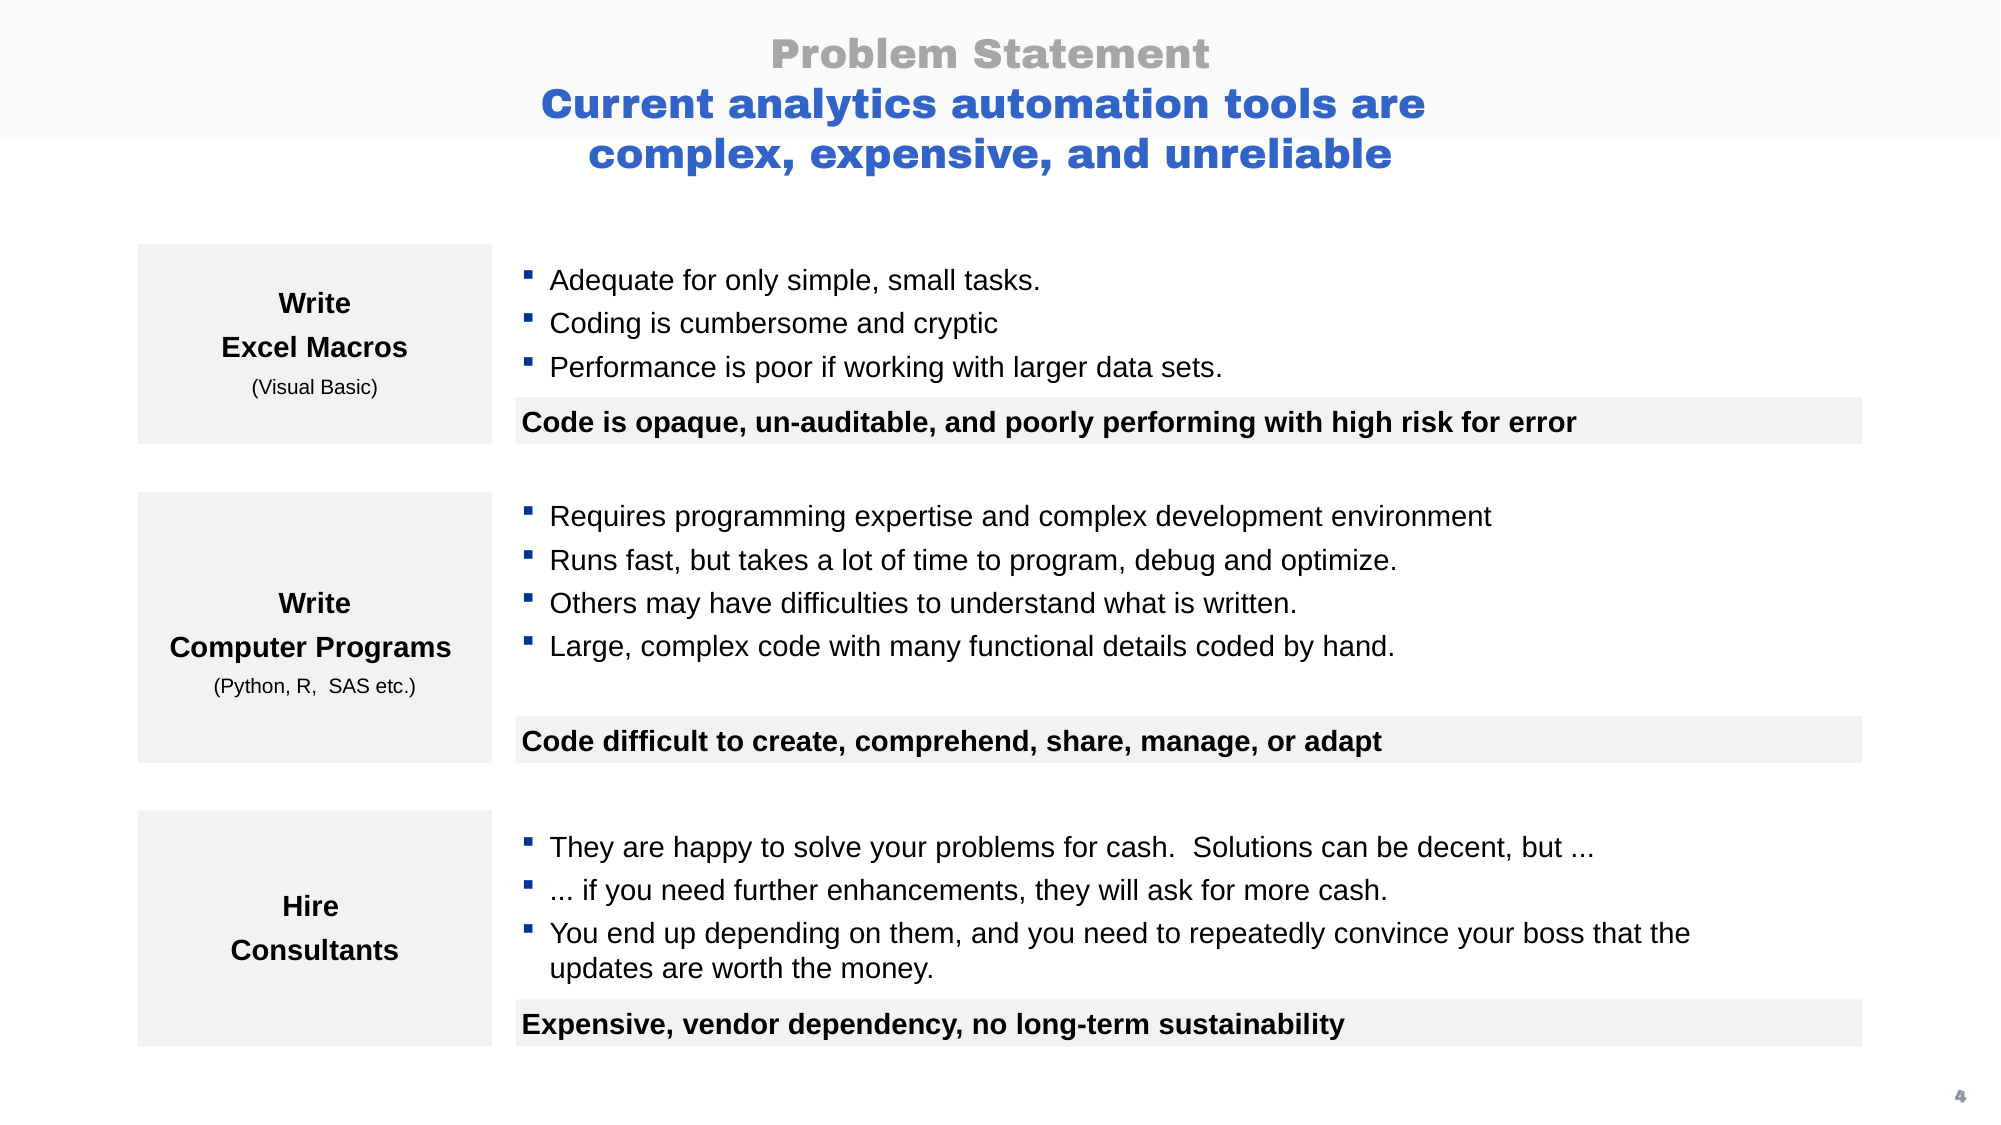

# Problem Statement Current analytics automation tools are complex, expensive, and unreliable
 Write
Excel Macros
(Visual Basic)
Adequate for only simple, small tasks.
Coding is cumbersome and cryptic
Performance is poor if working with larger data sets.
Code is opaque, un-auditable, and poorly performing with high risk for error
Write
Computer Programs
(Python, R,  SAS etc.)
Requires programming expertise and complex development environment
Runs fast, but takes a lot of time to program, debug and optimize.
Others may have difficulties to understand what is written.
Large, complex code with many functional details coded by hand.
Code difficult to create, comprehend, share, manage, or adapt
Hire
Consultants
They are happy to solve your problems for cash.  Solutions can be decent, but ...
... if you need further enhancements, they will ask for more cash.
You end up depending on them, and you need to repeatedly convince your boss that the updates are worth the money.
Expensive, vendor dependency, no long-term sustainability